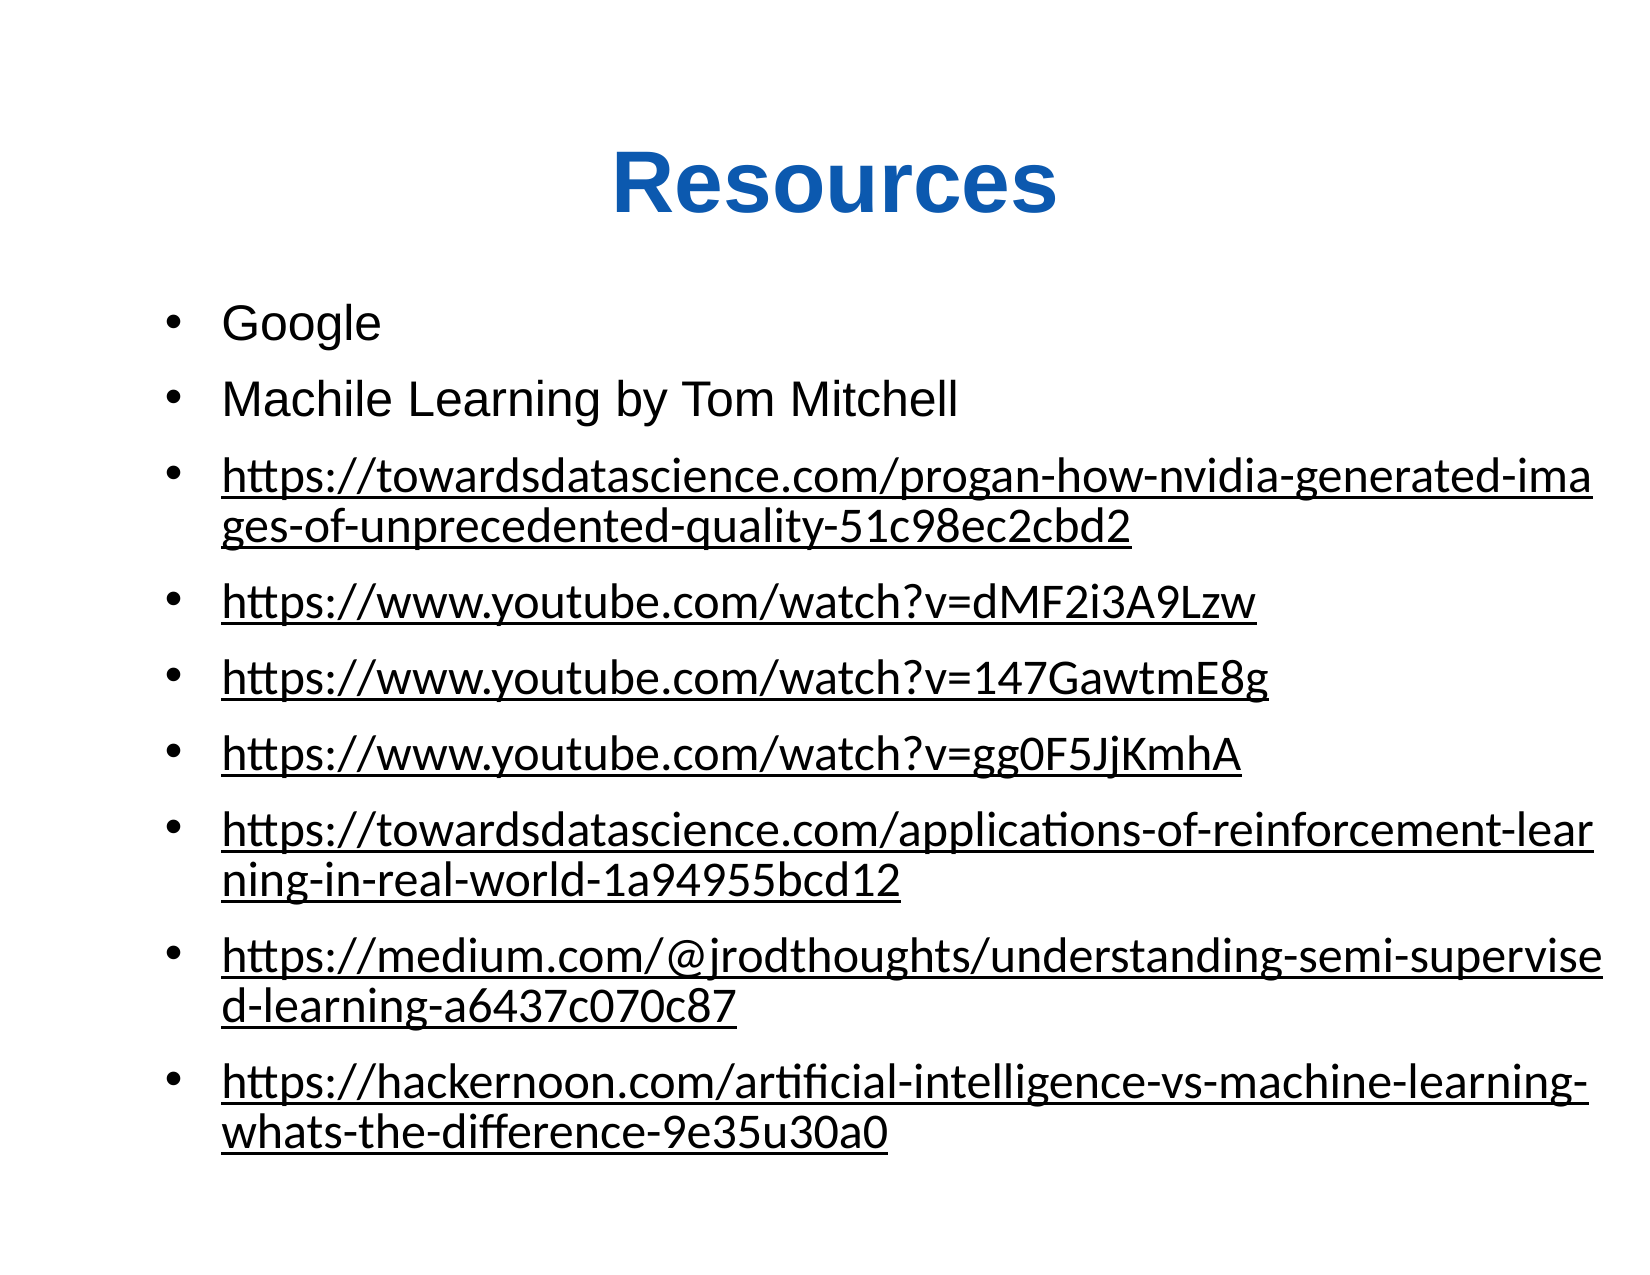

# Resources
Google
Machile Learning by Tom Mitchell
https://towardsdatascience.com/progan-how-nvidia-generated-images-of-unprecedented-quality-51c98ec2cbd2
https://www.youtube.com/watch?v=dMF2i3A9Lzw
https://www.youtube.com/watch?v=147GawtmE8g
https://www.youtube.com/watch?v=gg0F5JjKmhA
https://towardsdatascience.com/applications-of-reinforcement-learning-in-real-world-1a94955bcd12
https://medium.com/@jrodthoughts/understanding-semi-supervised-learning-a6437c070c87
https://hackernoon.com/artificial-intelligence-vs-machine-learning-whats-the-difference-9e35u30a0